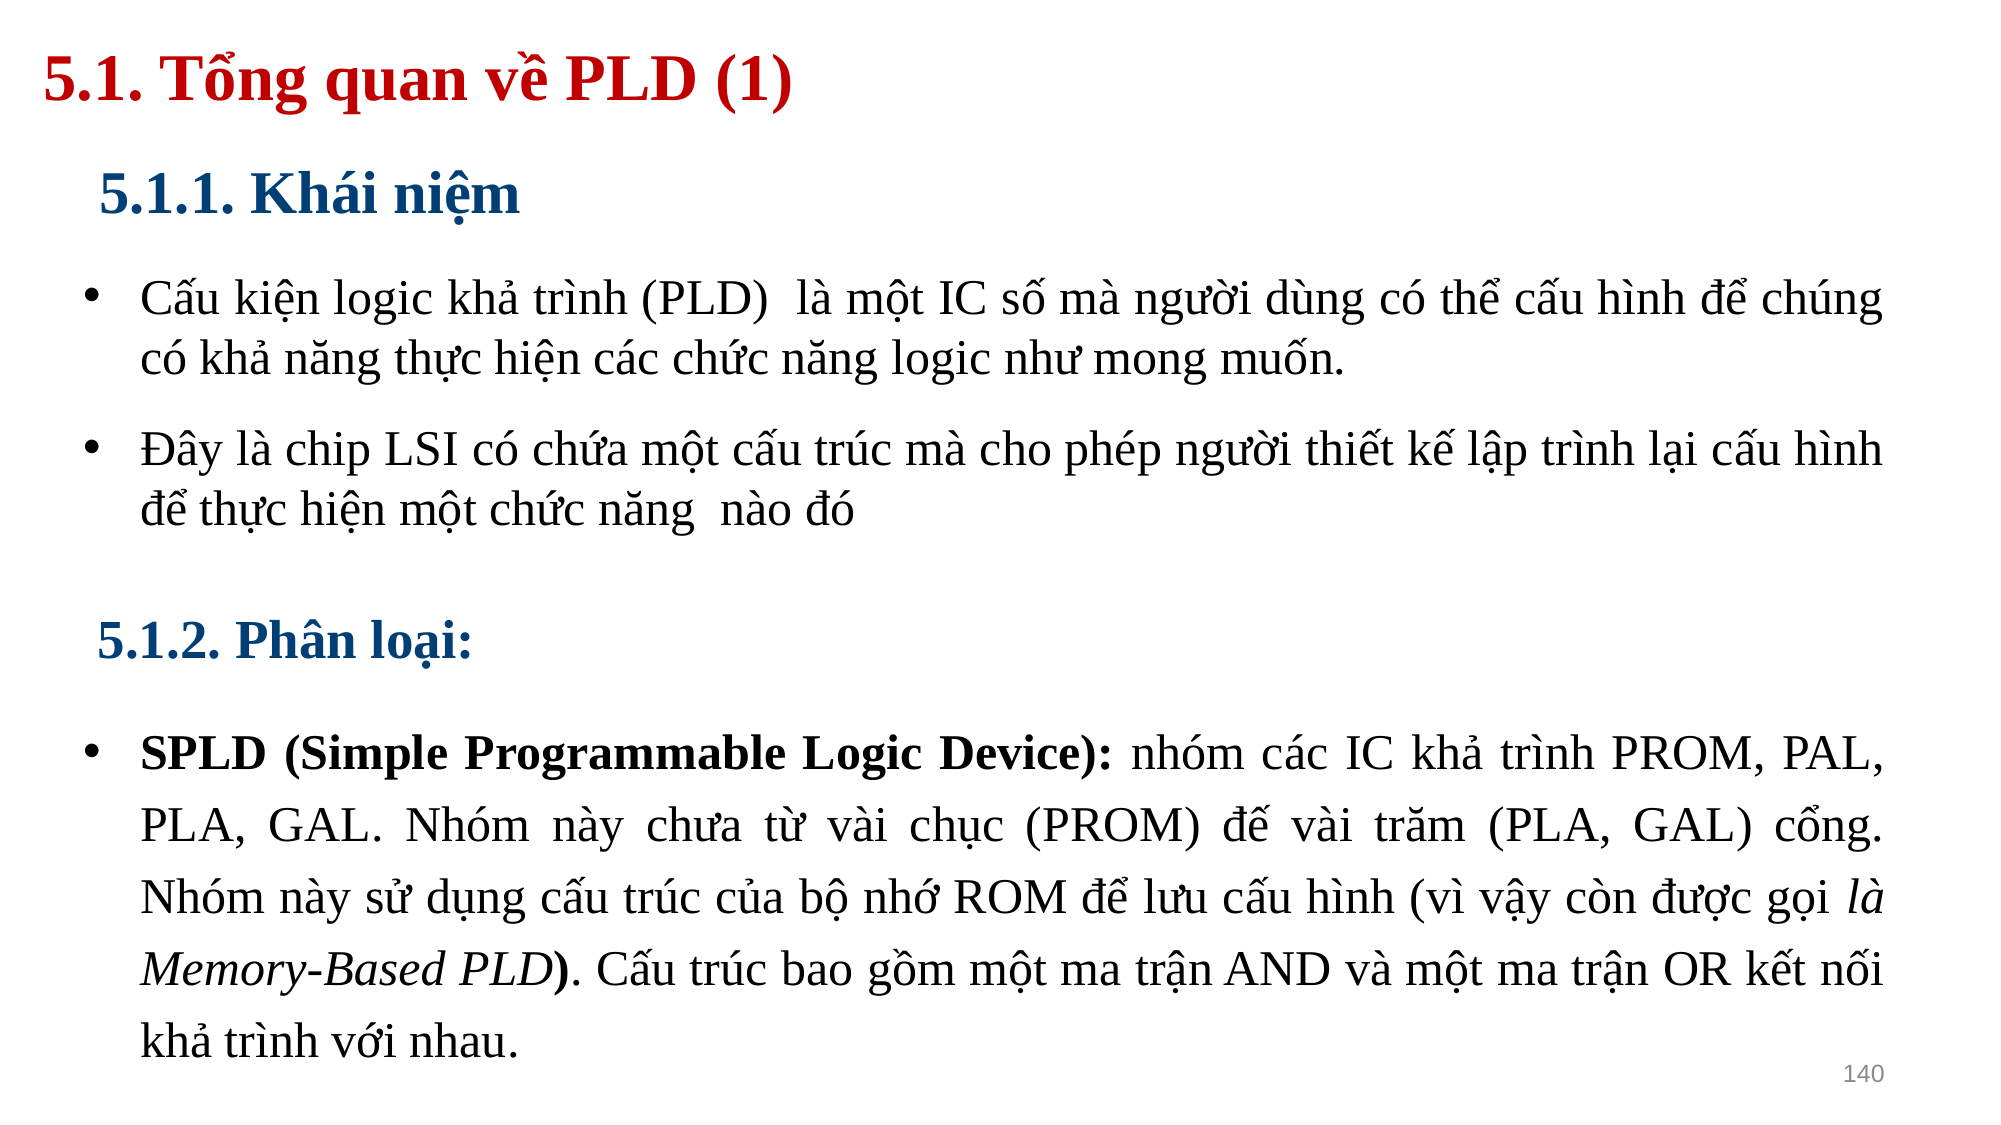

# 5.1. Tổng quan về PLD (1)
 5.1.1. Khái niệm
Cấu kiện logic khả trình (PLD)  là một IC số mà người dùng có thể cấu hình để chúng có khả năng thực hiện các chức năng logic như mong muốn.
Đây là chip LSI có chứa một cấu trúc mà cho phép người thiết kế lập trình lại cấu hình để thực hiện một chức năng  nào đó
 5.1.2. Phân loại:
SPLD (Simple Programmable Logic Device): nhóm các IC khả trình PROM, PAL, PLA, GAL. Nhóm này chưa từ vài chục (PROM) đế vài trăm (PLA, GAL) cổng. Nhóm này sử dụng cấu trúc của bộ nhớ ROM để lưu cấu hình (vì vậy còn được gọi là Memory-Based PLD). Cấu trúc bao gồm một ma trận AND và một ma trận OR kết nối khả trình với nhau.
140